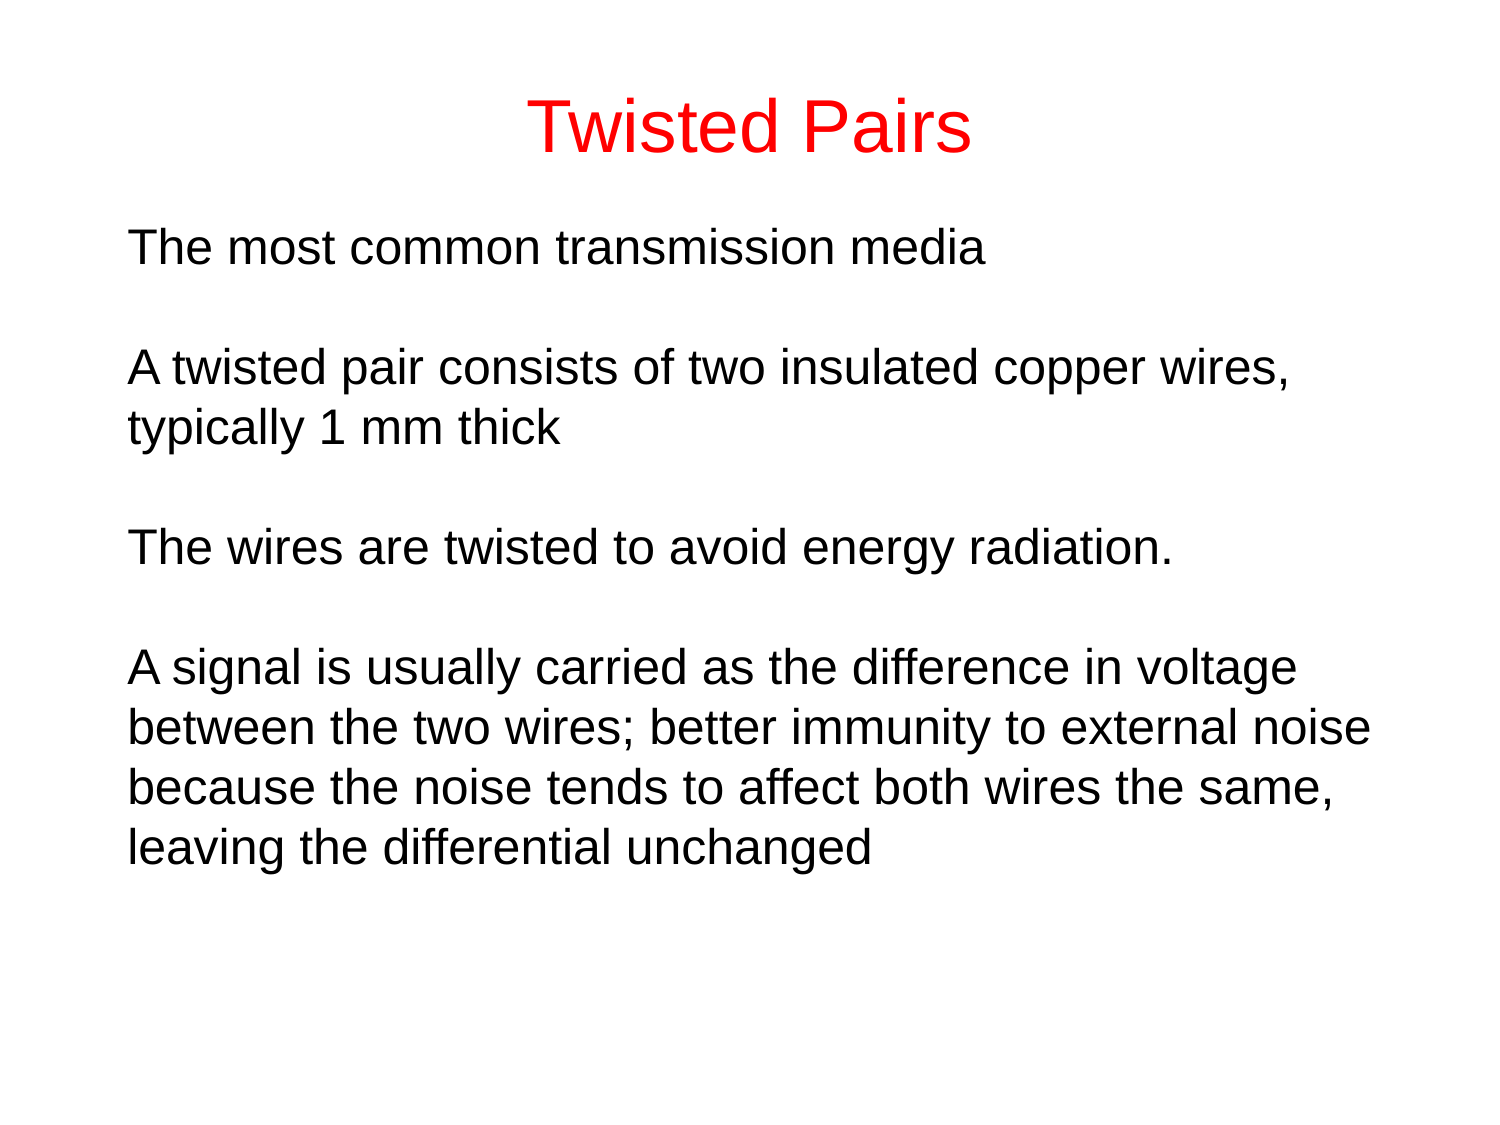

# Twisted Pairs
The most common transmission media

A twisted pair consists of two insulated copper wires, typically 1 mm thick

The wires are twisted to avoid energy radiation.

A signal is usually carried as the difference in voltage between the two wires; better immunity to external noise because the noise tends to affect both wires the same, leaving the differential unchanged